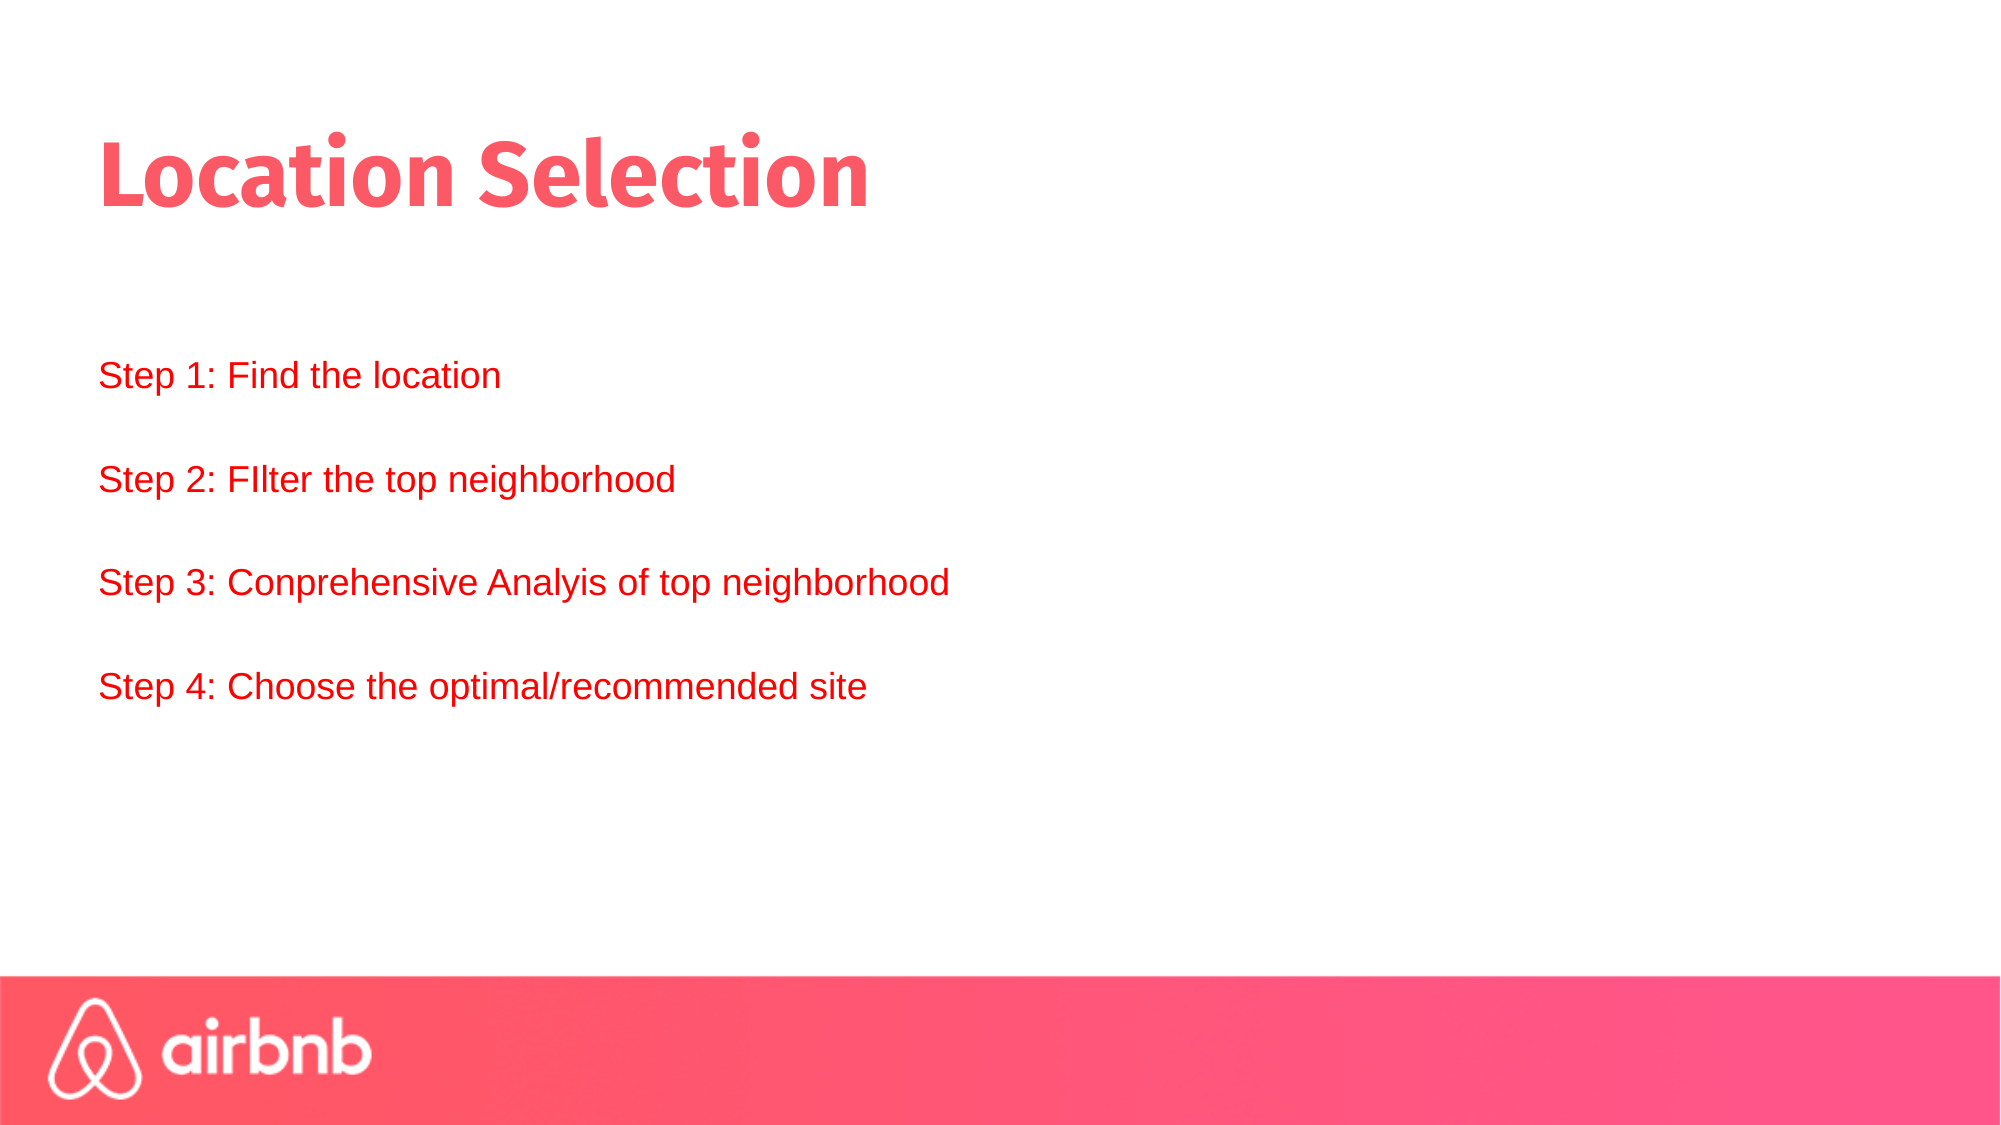

# Location Selection

Step 1: Find the location

Step 2: FIlter the top neighborhood

Step 3: Conprehensive Analyis of top neighborhood

Step 4: Choose the optimal/recommended site